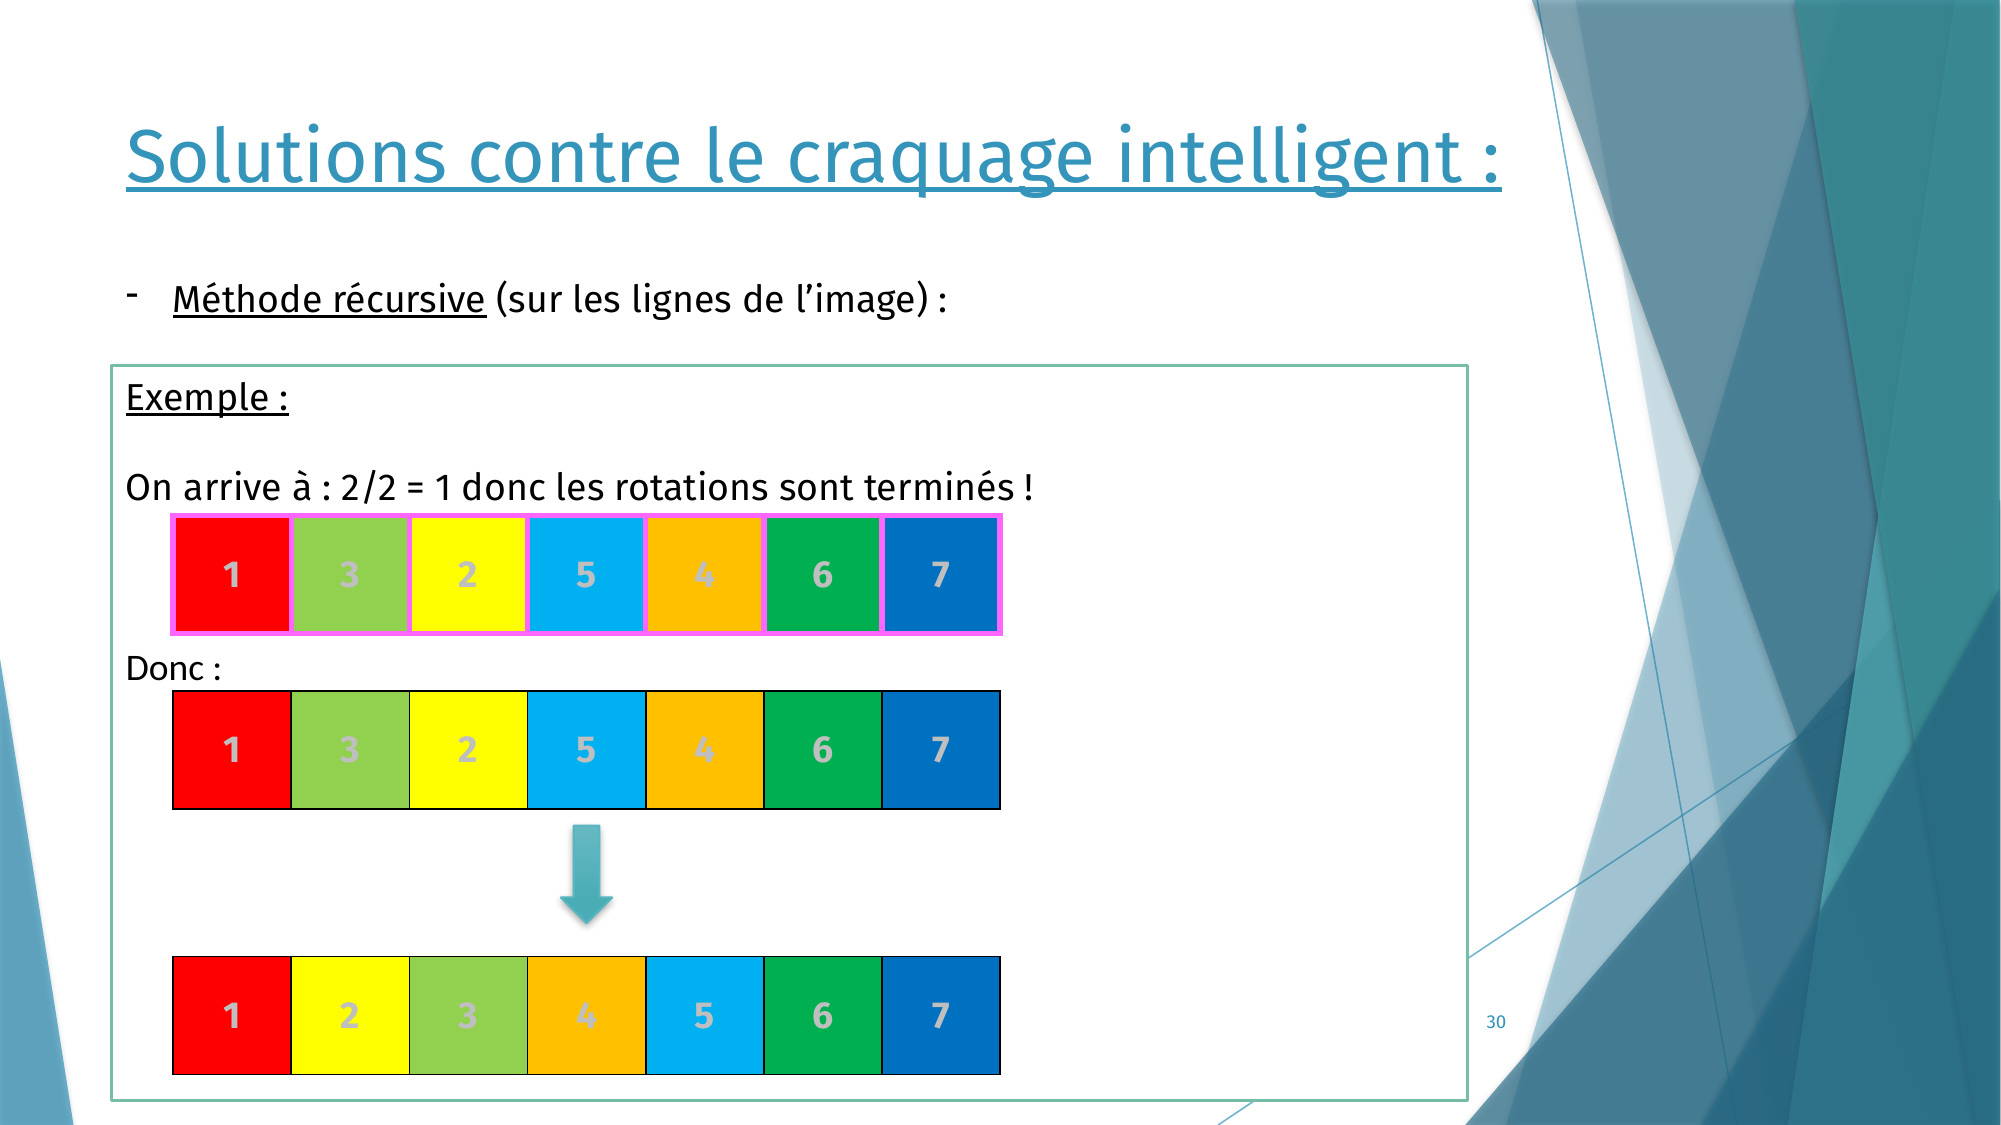

# Solutions contre le craquage intelligent :
Méthode récursive (sur les lignes de l’image) :
Exemple :

On arrive à : 2/2 = 1 donc les rotations sont terminés !

Donc :

| 1 | 3 | 2 | 5 | 4 | 6 | 7 |
| --- | --- | --- | --- | --- | --- | --- |
| 1 | 3 | 2 | 5 | 4 | 6 | 7 |
| --- | --- | --- | --- | --- | --- | --- |

| 1 | 2 | 3 | 4 | 5 | 6 | 7 |
| --- | --- | --- | --- | --- | --- | --- |
30